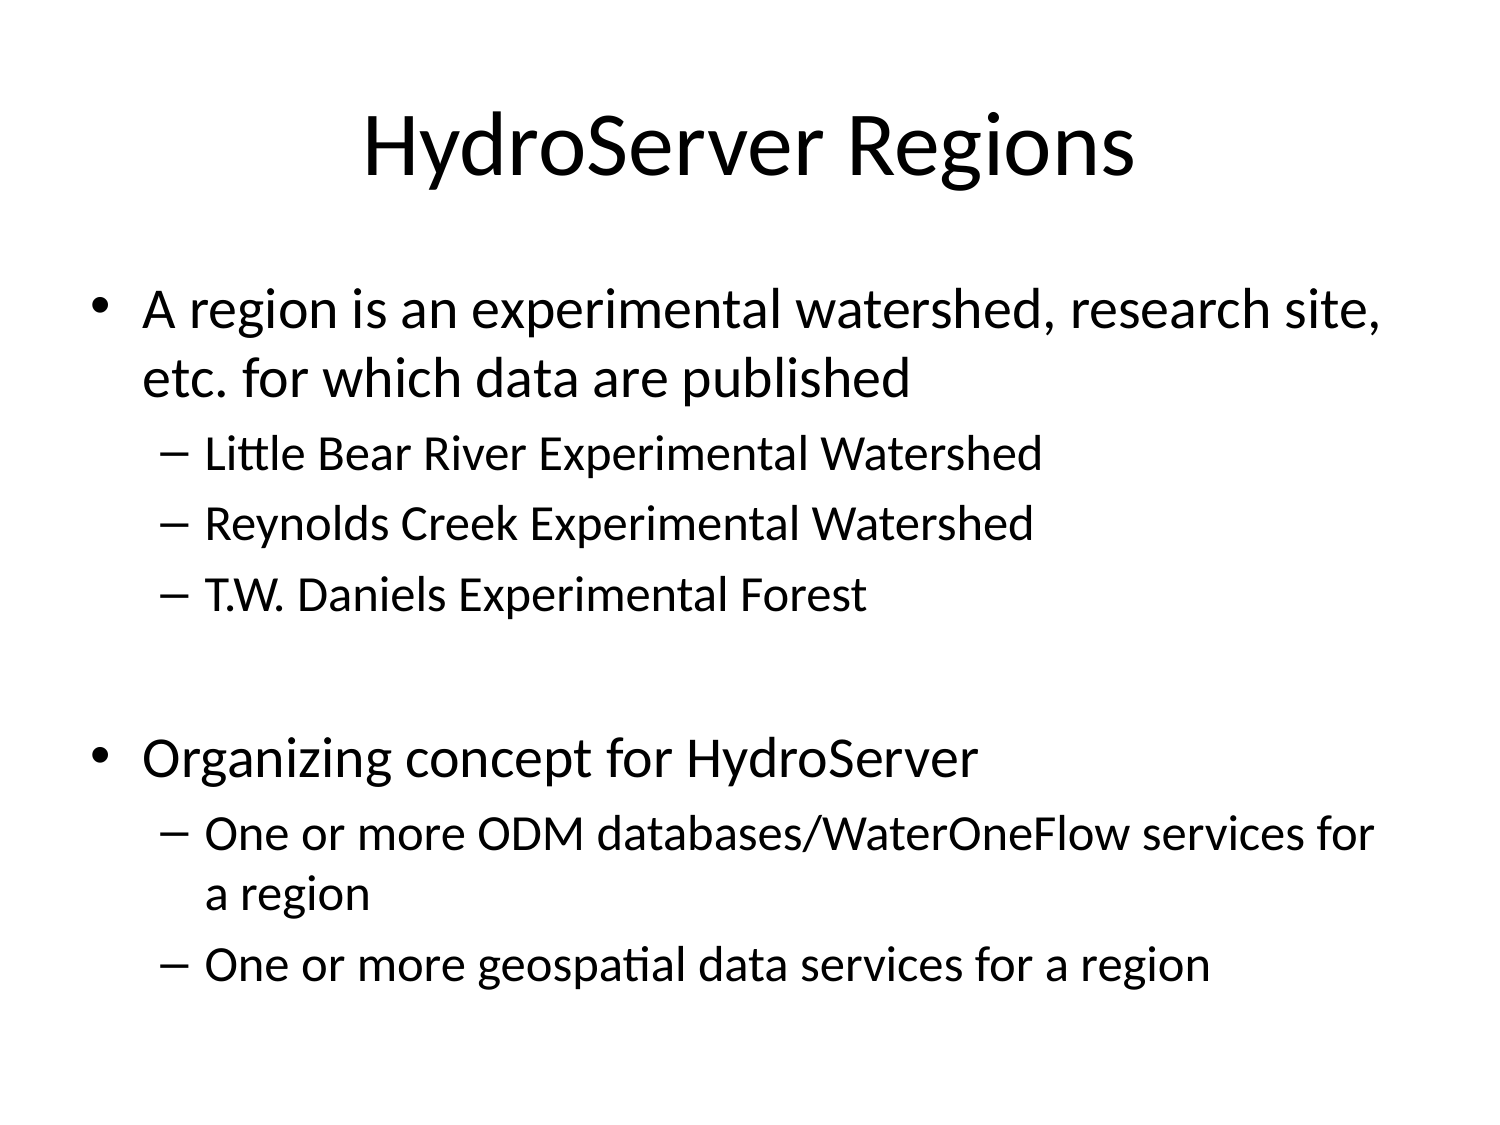

# HydroServer Regions
A region is an experimental watershed, research site, etc. for which data are published
Little Bear River Experimental Watershed
Reynolds Creek Experimental Watershed
T.W. Daniels Experimental Forest

Organizing concept for HydroServer
One or more ODM databases/WaterOneFlow services for a region
One or more geospatial data services for a region